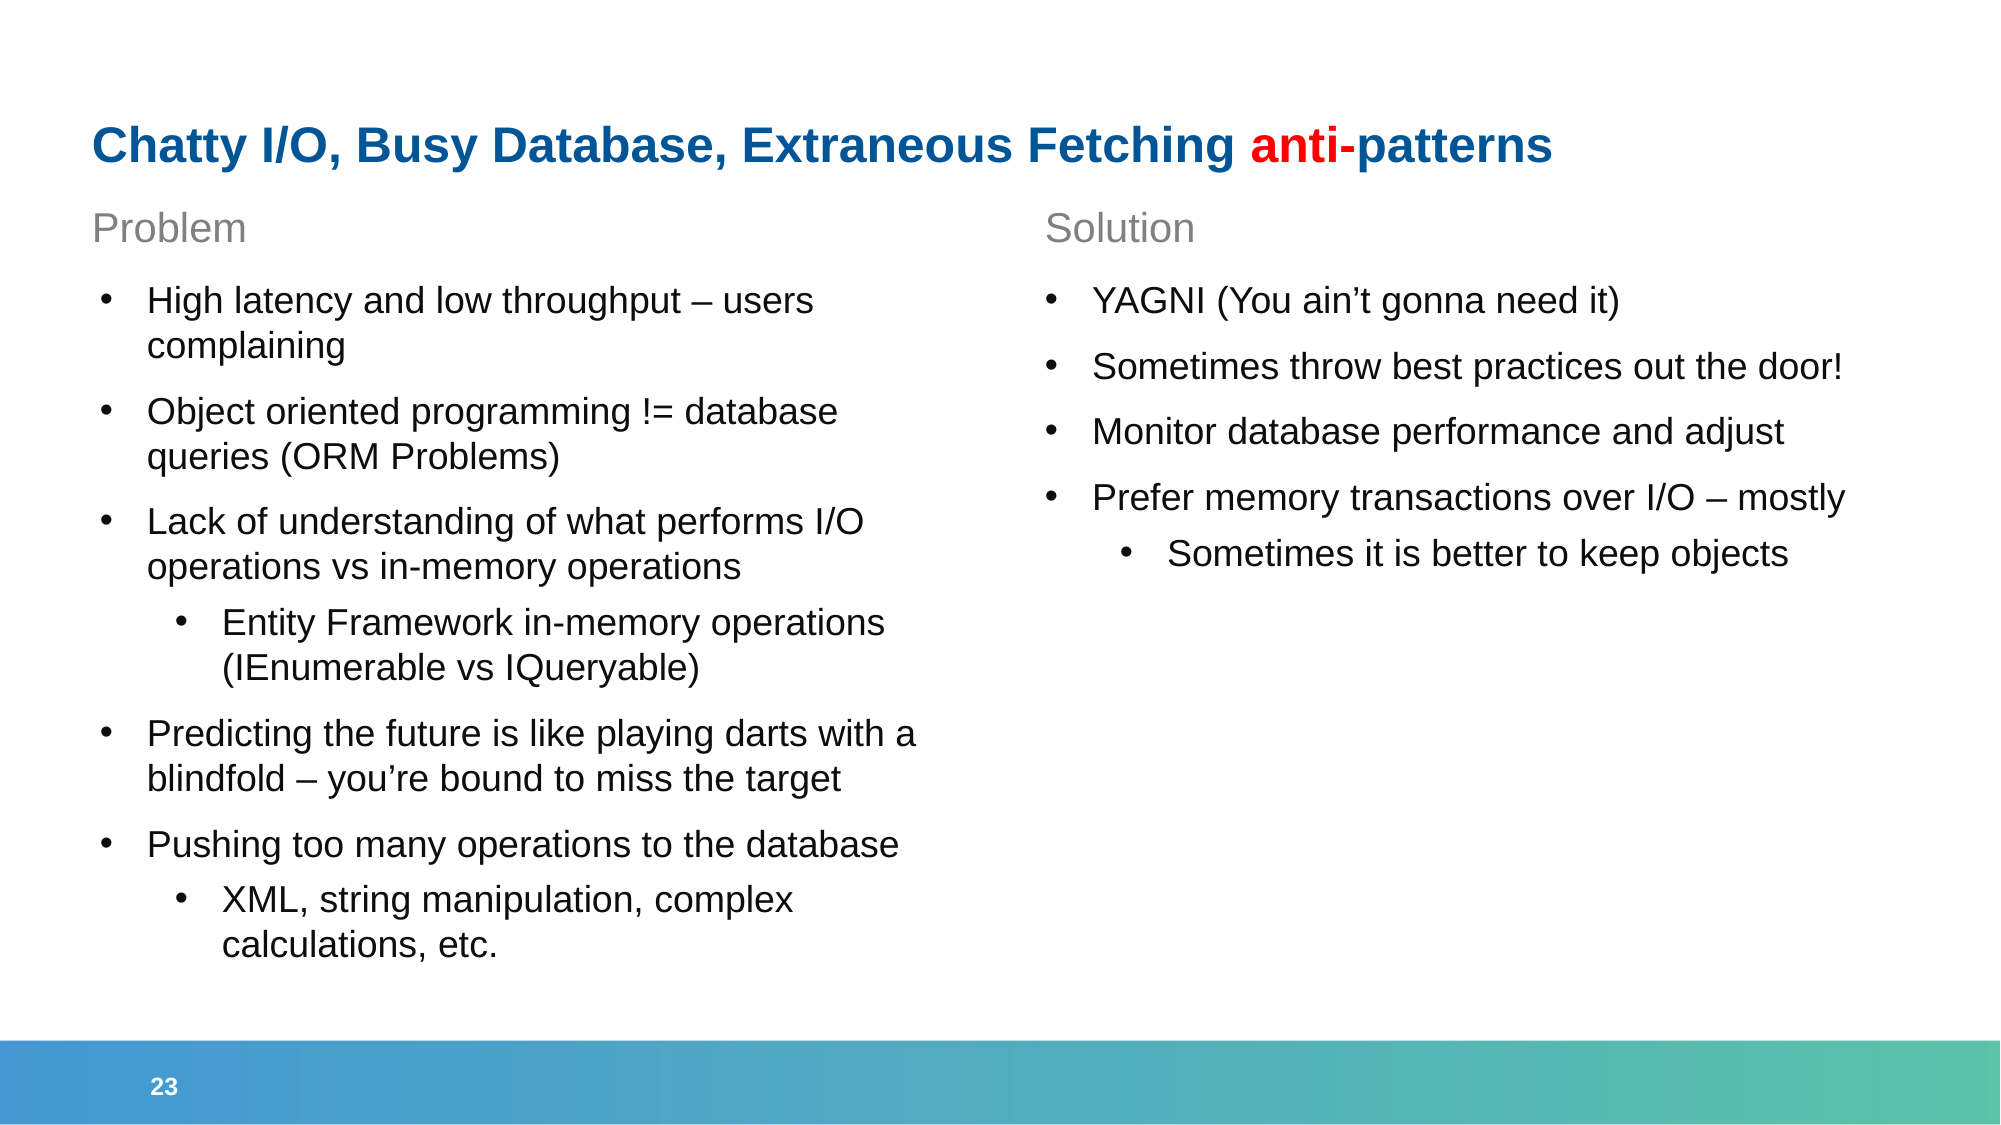

# Chatty I/O, Busy Database, Extraneous Fetching anti-patterns
Problem
Solution
High latency and low throughput – users complaining
Object oriented programming != database queries (ORM Problems)
Lack of understanding of what performs I/O operations vs in-memory operations
Entity Framework in-memory operations (IEnumerable vs IQueryable)
Predicting the future is like playing darts with a blindfold – you’re bound to miss the target
Pushing too many operations to the database
XML, string manipulation, complex calculations, etc.

YAGNI (You ain’t gonna need it)
Sometimes throw best practices out the door!
Monitor database performance and adjust
Prefer memory transactions over I/O – mostly
Sometimes it is better to keep objects